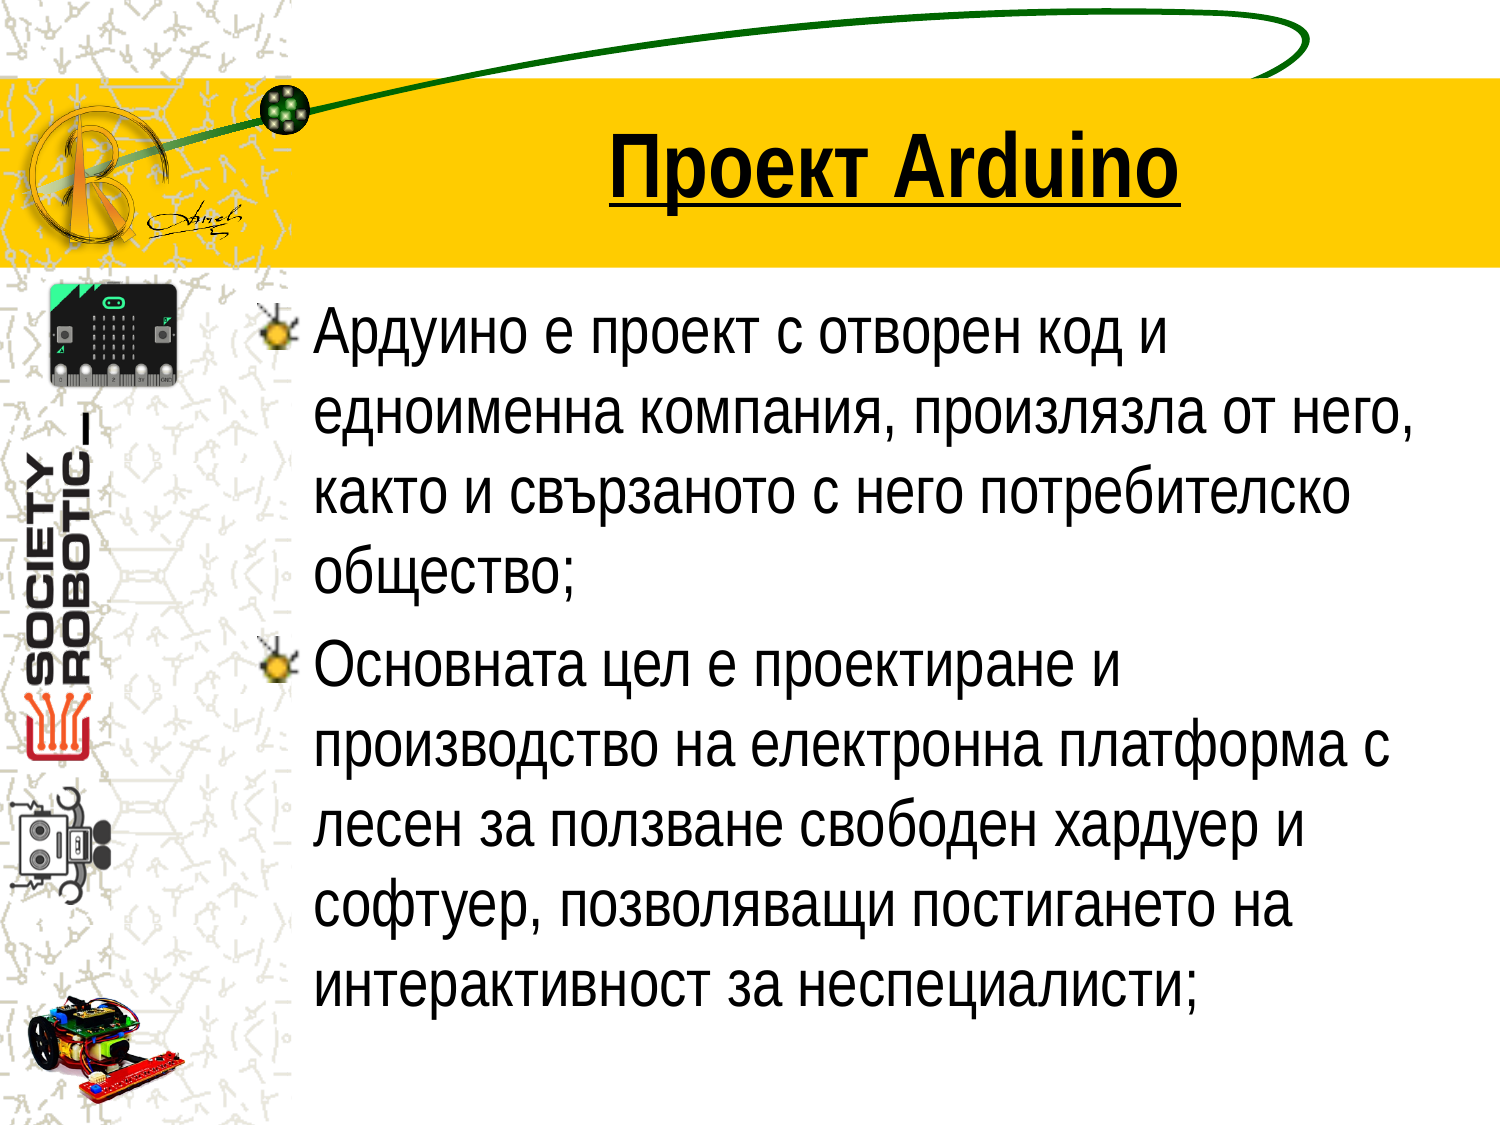

# Проект Arduino
Ардуино е проект с отворен код и едноименна компания, произлязла от него, както и свързаното с него потребителско общество;
Основната цел е проектиране и производство на електронна платформа с лесен за ползване свободен хардуер и софтуер, позволяващи постигането на интерактивност за неспециалисти;